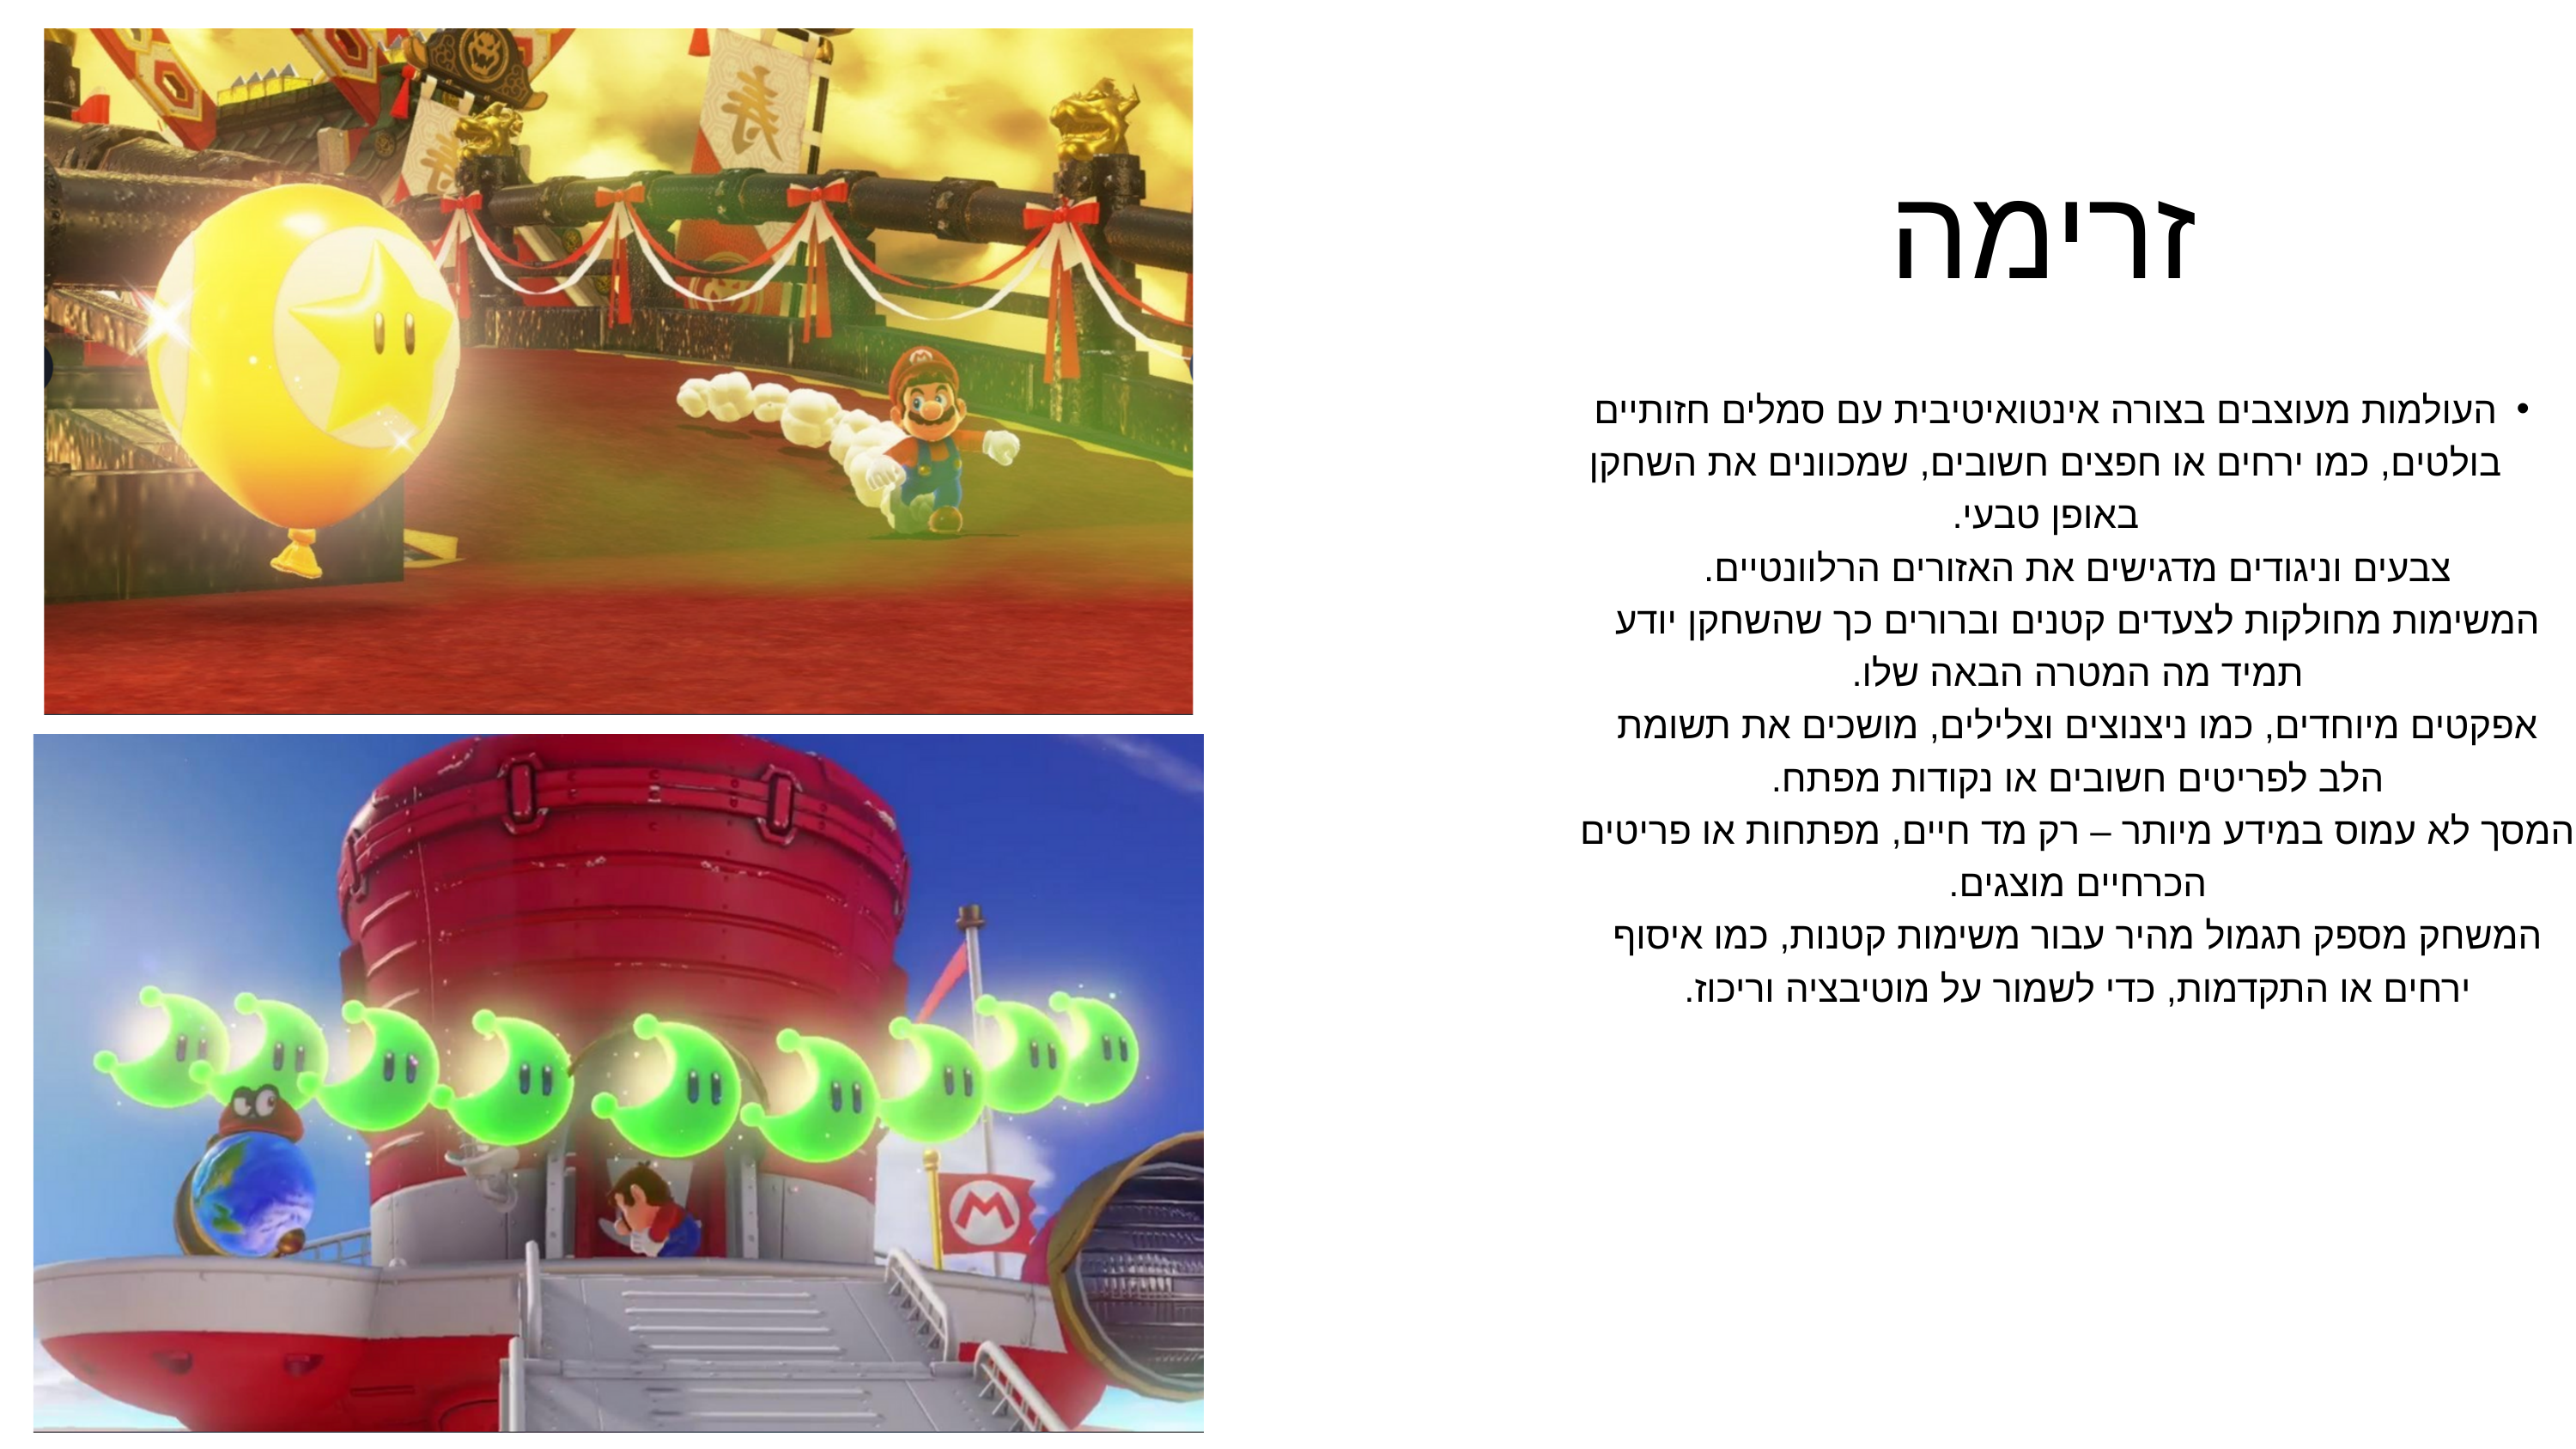

זרימה
העולמות מעוצבים בצורה אינטואיטיבית עם סמלים חזותיים בולטים, כמו ירחים או חפצים חשובים, שמכוונים את השחקן באופן טבעי.
צבעים וניגודים מדגישים את האזורים הרלוונטיים.
המשימות מחולקות לצעדים קטנים וברורים כך שהשחקן יודע תמיד מה המטרה הבאה שלו.
אפקטים מיוחדים, כמו ניצנוצים וצלילים, מושכים את תשומת הלב לפריטים חשובים או נקודות מפתח.
המסך לא עמוס במידע מיותר – רק מד חיים, מפתחות או פריטים הכרחיים מוצגים.
המשחק מספק תגמול מהיר עבור משימות קטנות, כמו איסוף ירחים או התקדמות, כדי לשמור על מוטיבציה וריכוז.